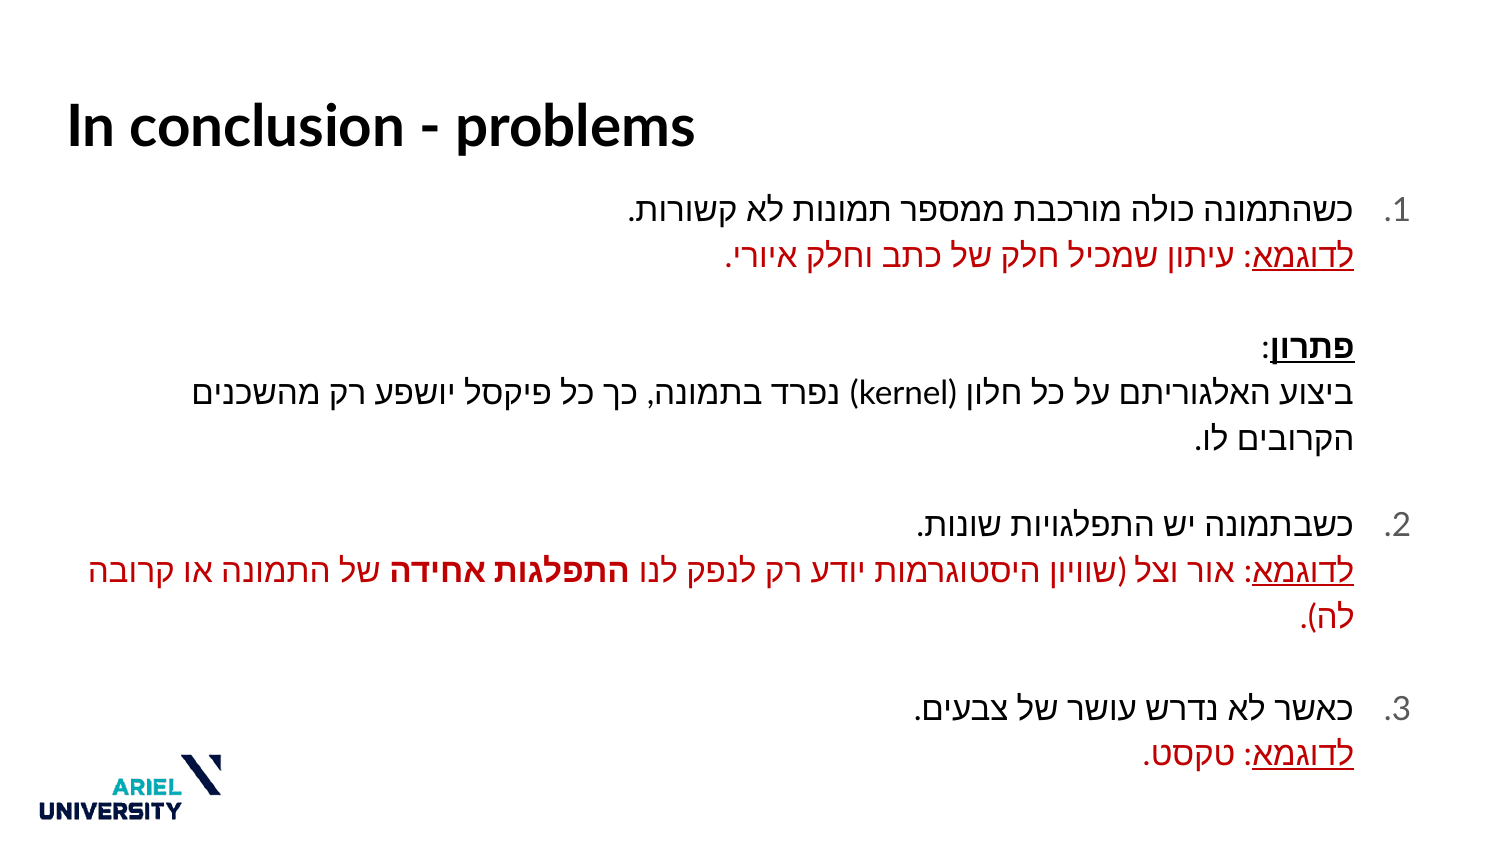

# In conclusion - problems
כשהתמונה כולה מורכבת ממספר תמונות לא קשורות.
לדוגמא: עיתון שמכיל חלק של כתב וחלק איורי.
פתרון:
ביצוע האלגוריתם על כל חלון (kernel) נפרד בתמונה, כך כל פיקסל יושפע רק מהשכנים הקרובים לו.
כשבתמונה יש התפלגויות שונות.
לדוגמא: אור וצל (שוויון היסטוגרמות יודע רק לנפק לנו התפלגות אחידה של התמונה או קרובה לה).
כאשר לא נדרש עושר של צבעים.
לדוגמא: טקסט.